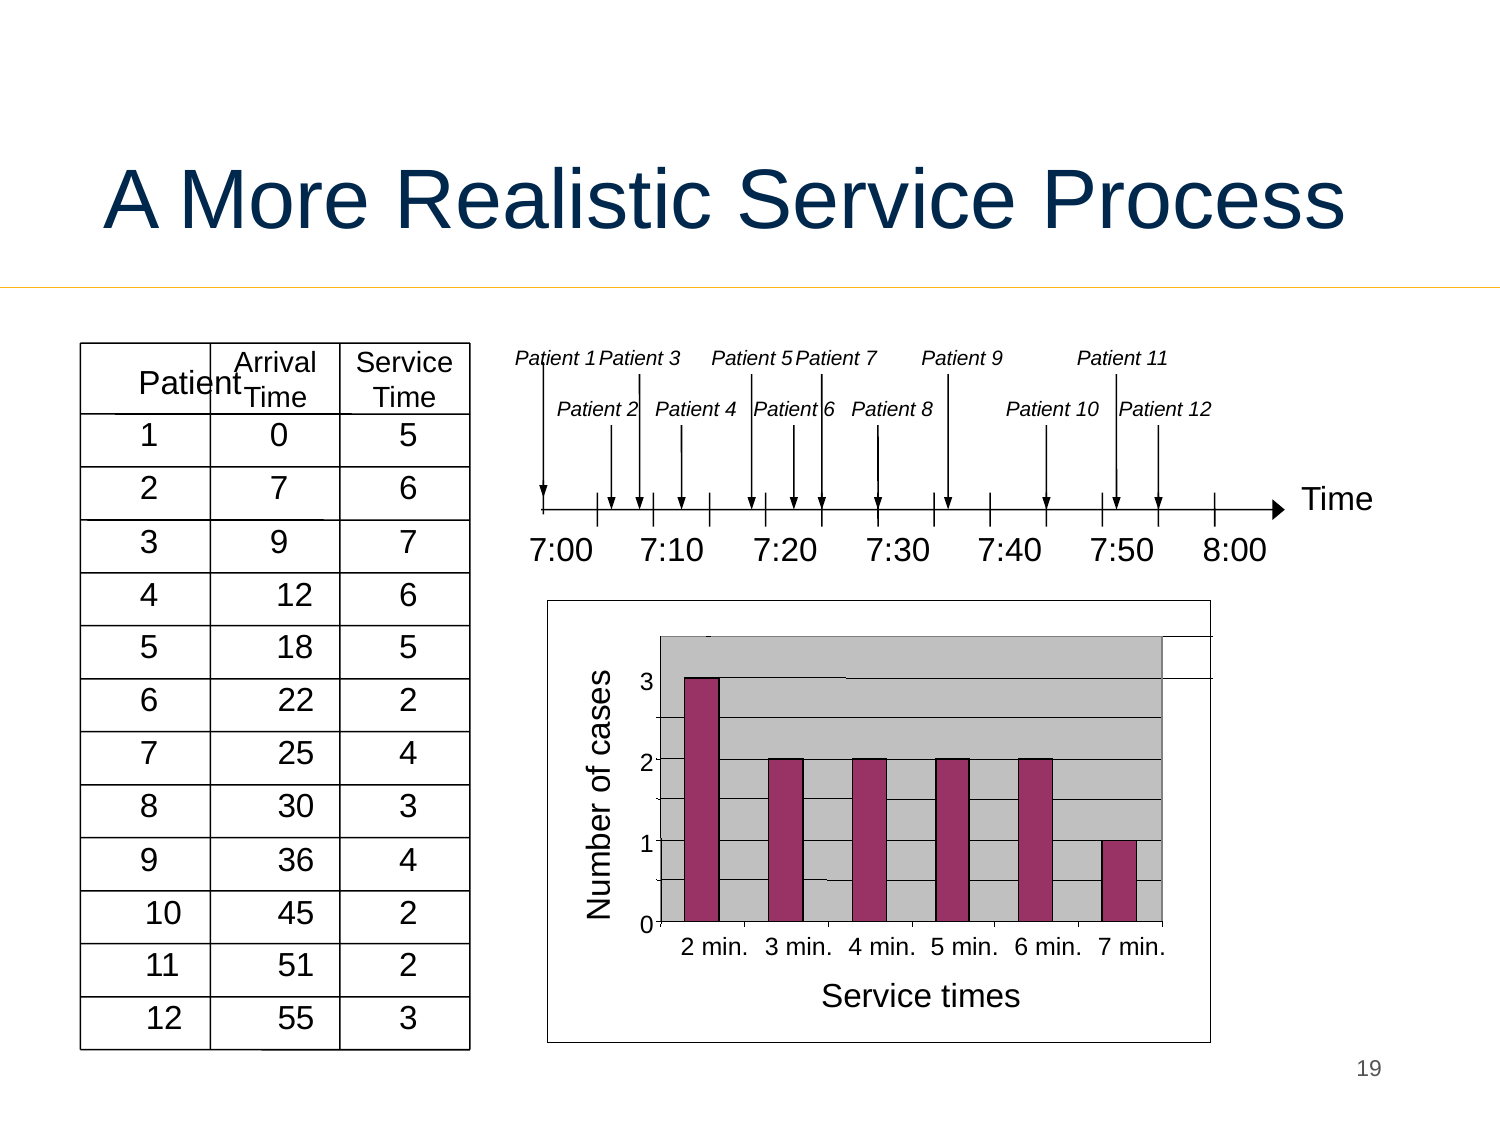

# A More Realistic Service Process
Patient 1
Patient 3
Patient 5
Patient 7
Patient 9
Patient 11

Arrival
Time

Service
Time

Patient
1
0
5

2
7
6

3
9
7

4
12
6

5
18
5
6
22
2

7
25
4
8
30
3

9
36
4

10
45
2

11
51
2
12
55
3

Patient 2
Patient 4
Patient 6
Patient 8
Patient 10
Patient 12

Time

7:00
7:10
7:20
7:30
7:40
7:50
8:00

3

2

Number of cases

1

0

2 min.
3 min.
4 min.
5 min.
6 min.
7 min.
Service times

19